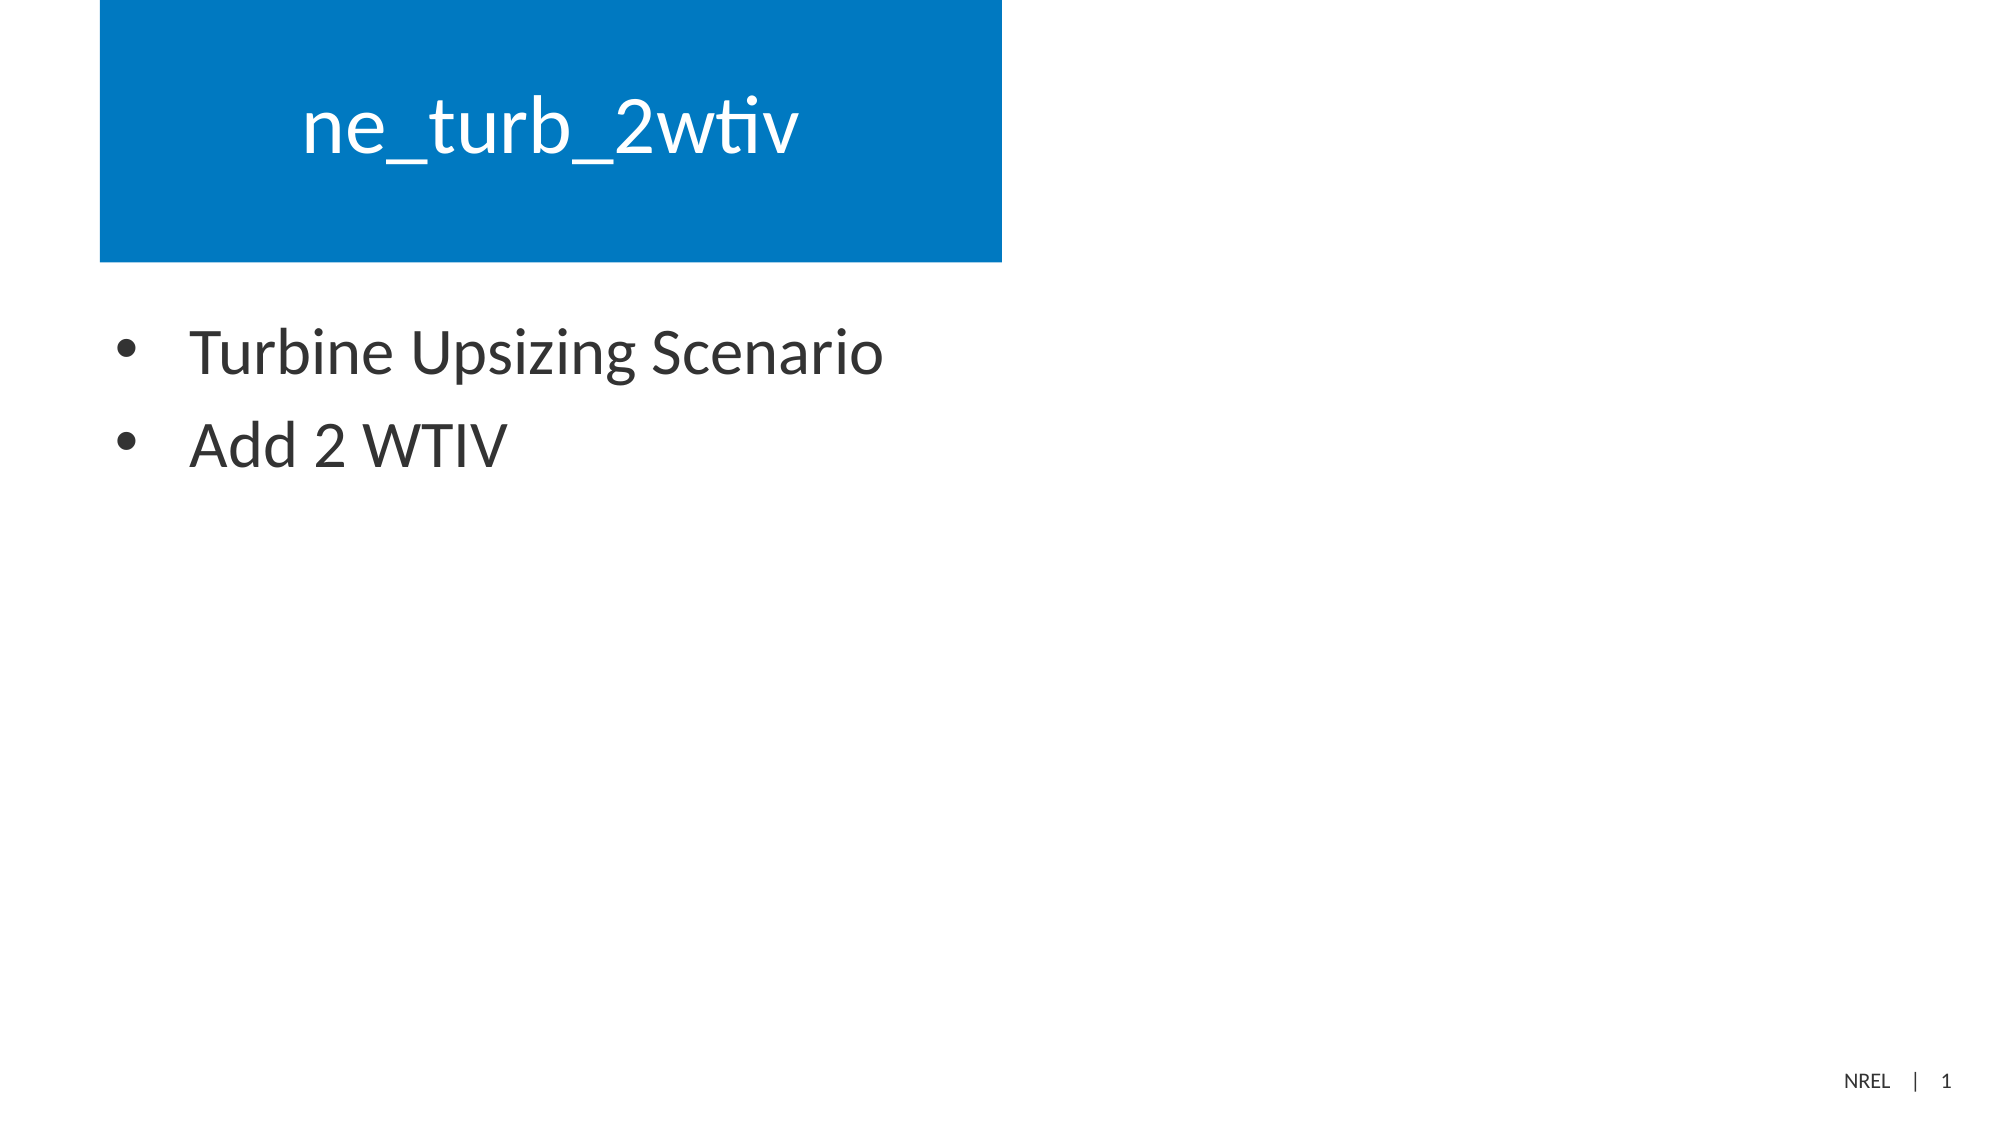

# ne_turb_2wtiv
Turbine Upsizing Scenario
Add 2 WTIV